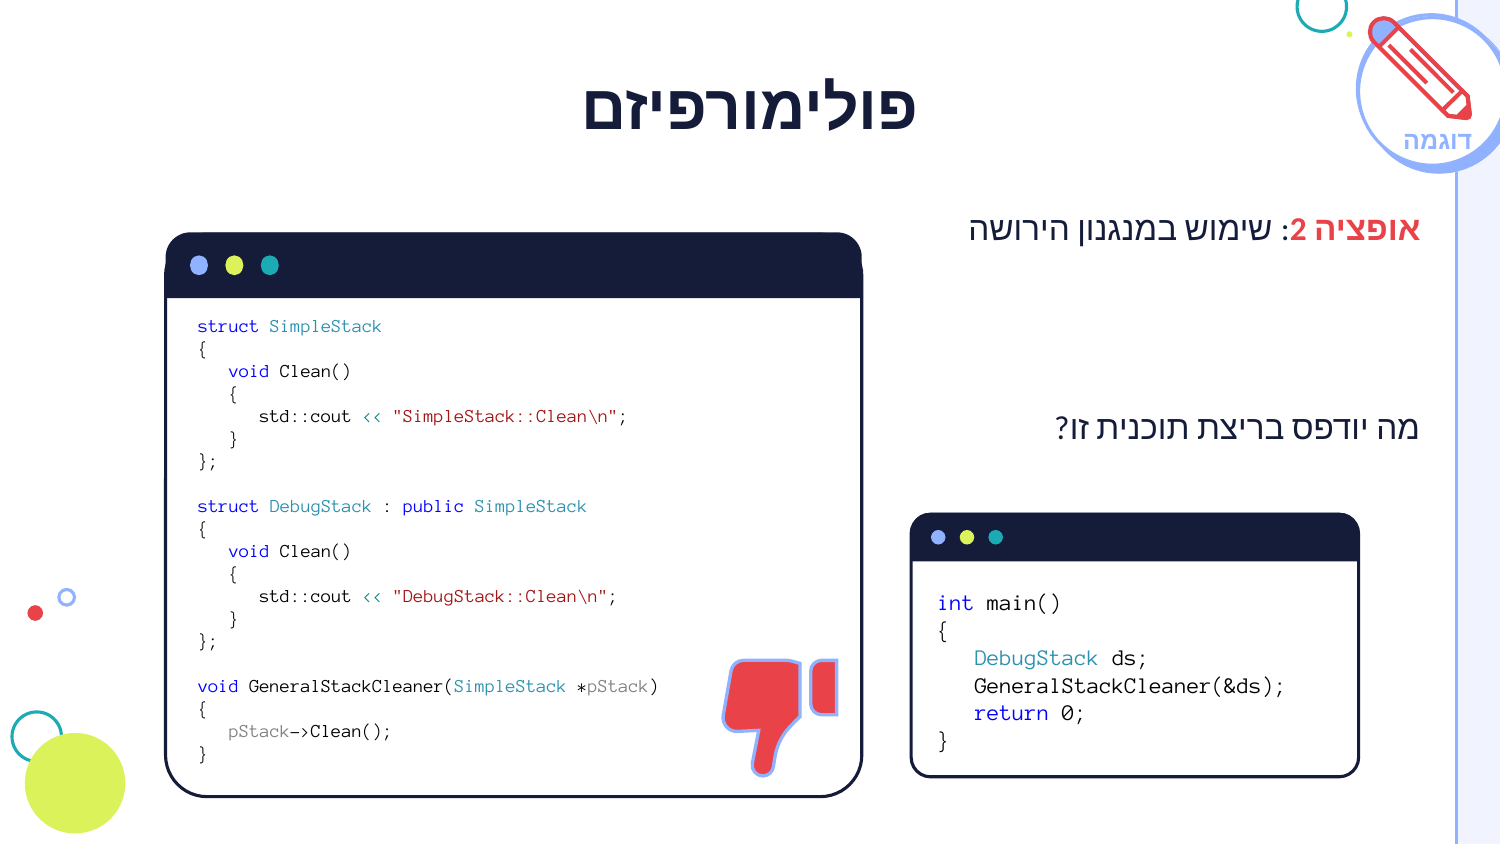

# פולימורפיזם
דוגמה
אופציה 2: שימוש במנגנון הירושה

מה יודפס בריצת תוכנית זו?

struct SimpleStack
{
   void Clean()
   {
      std::cout << "SimpleStack::Clean\n";
   }
};

struct DebugStack : public SimpleStack
{
   void Clean()
   {
      std::cout << "DebugStack::Clean\n";
   }
};

void GeneralStackCleaner(SimpleStack *pStack)
{
   pStack->Clean();
}

int main()
{
   DebugStack ds;
   GeneralStackCleaner(&ds);
   return 0;
}